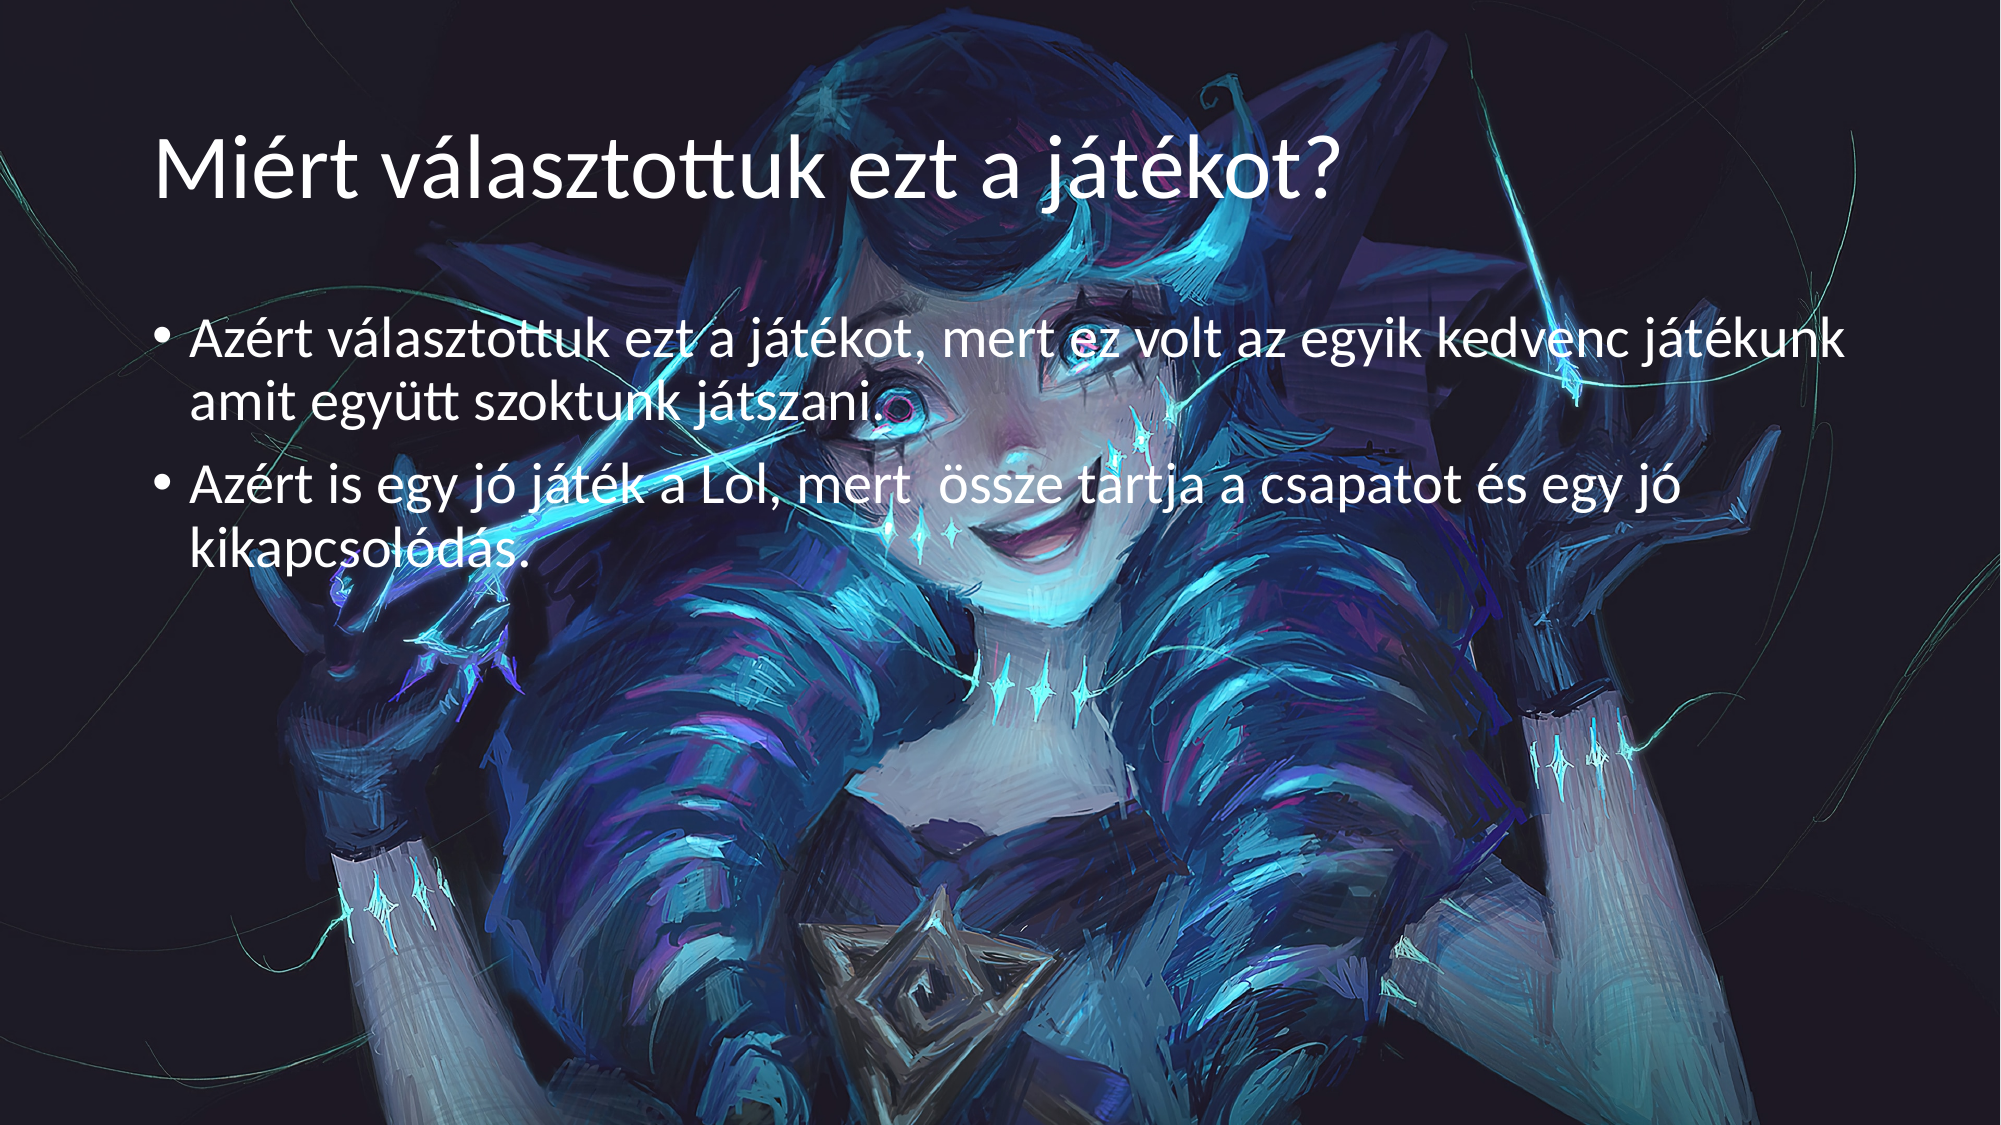

# Miért választottuk ezt a játékot?
Azért választottuk ezt a játékot, mert ez volt az egyik kedvenc játékunk amit együtt szoktunk játszani.
Azért is egy jó játék a Lol, mert  össze tartja a csapatot és egy jó kikapcsolódás.